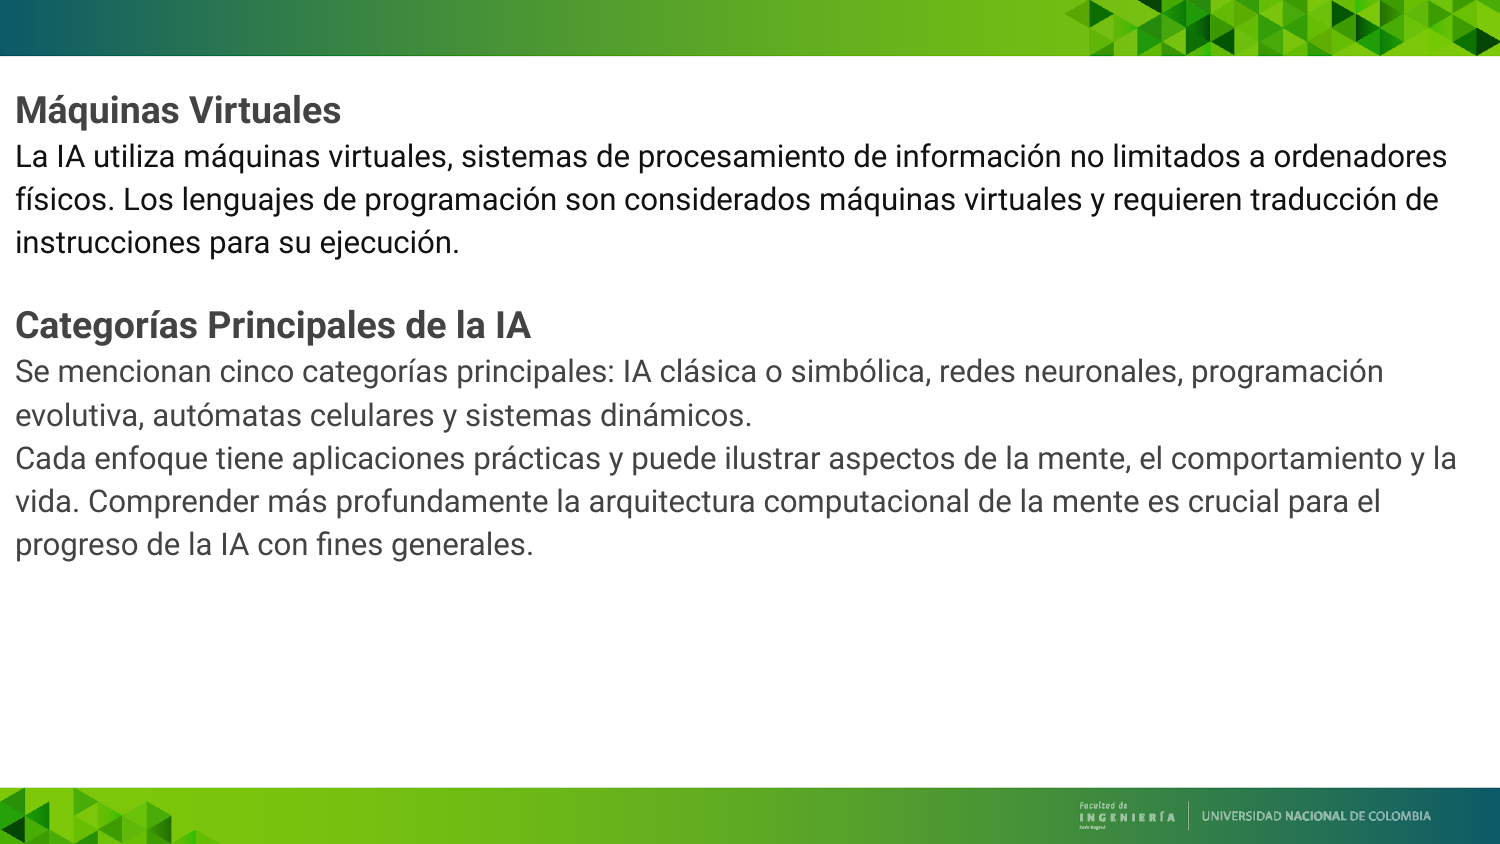

Máquinas Virtuales
La IA utiliza máquinas virtuales, sistemas de procesamiento de información no limitados a ordenadores físicos. Los lenguajes de programación son considerados máquinas virtuales y requieren traducción de instrucciones para su ejecución.

Categorías Principales de la IA
Se mencionan cinco categorías principales: IA clásica o simbólica, redes neuronales, programación evolutiva, autómatas celulares y sistemas dinámicos.
Cada enfoque tiene aplicaciones prácticas y puede ilustrar aspectos de la mente, el comportamiento y la vida. Comprender más profundamente la arquitectura computacional de la mente es crucial para el progreso de la IA con fines generales.